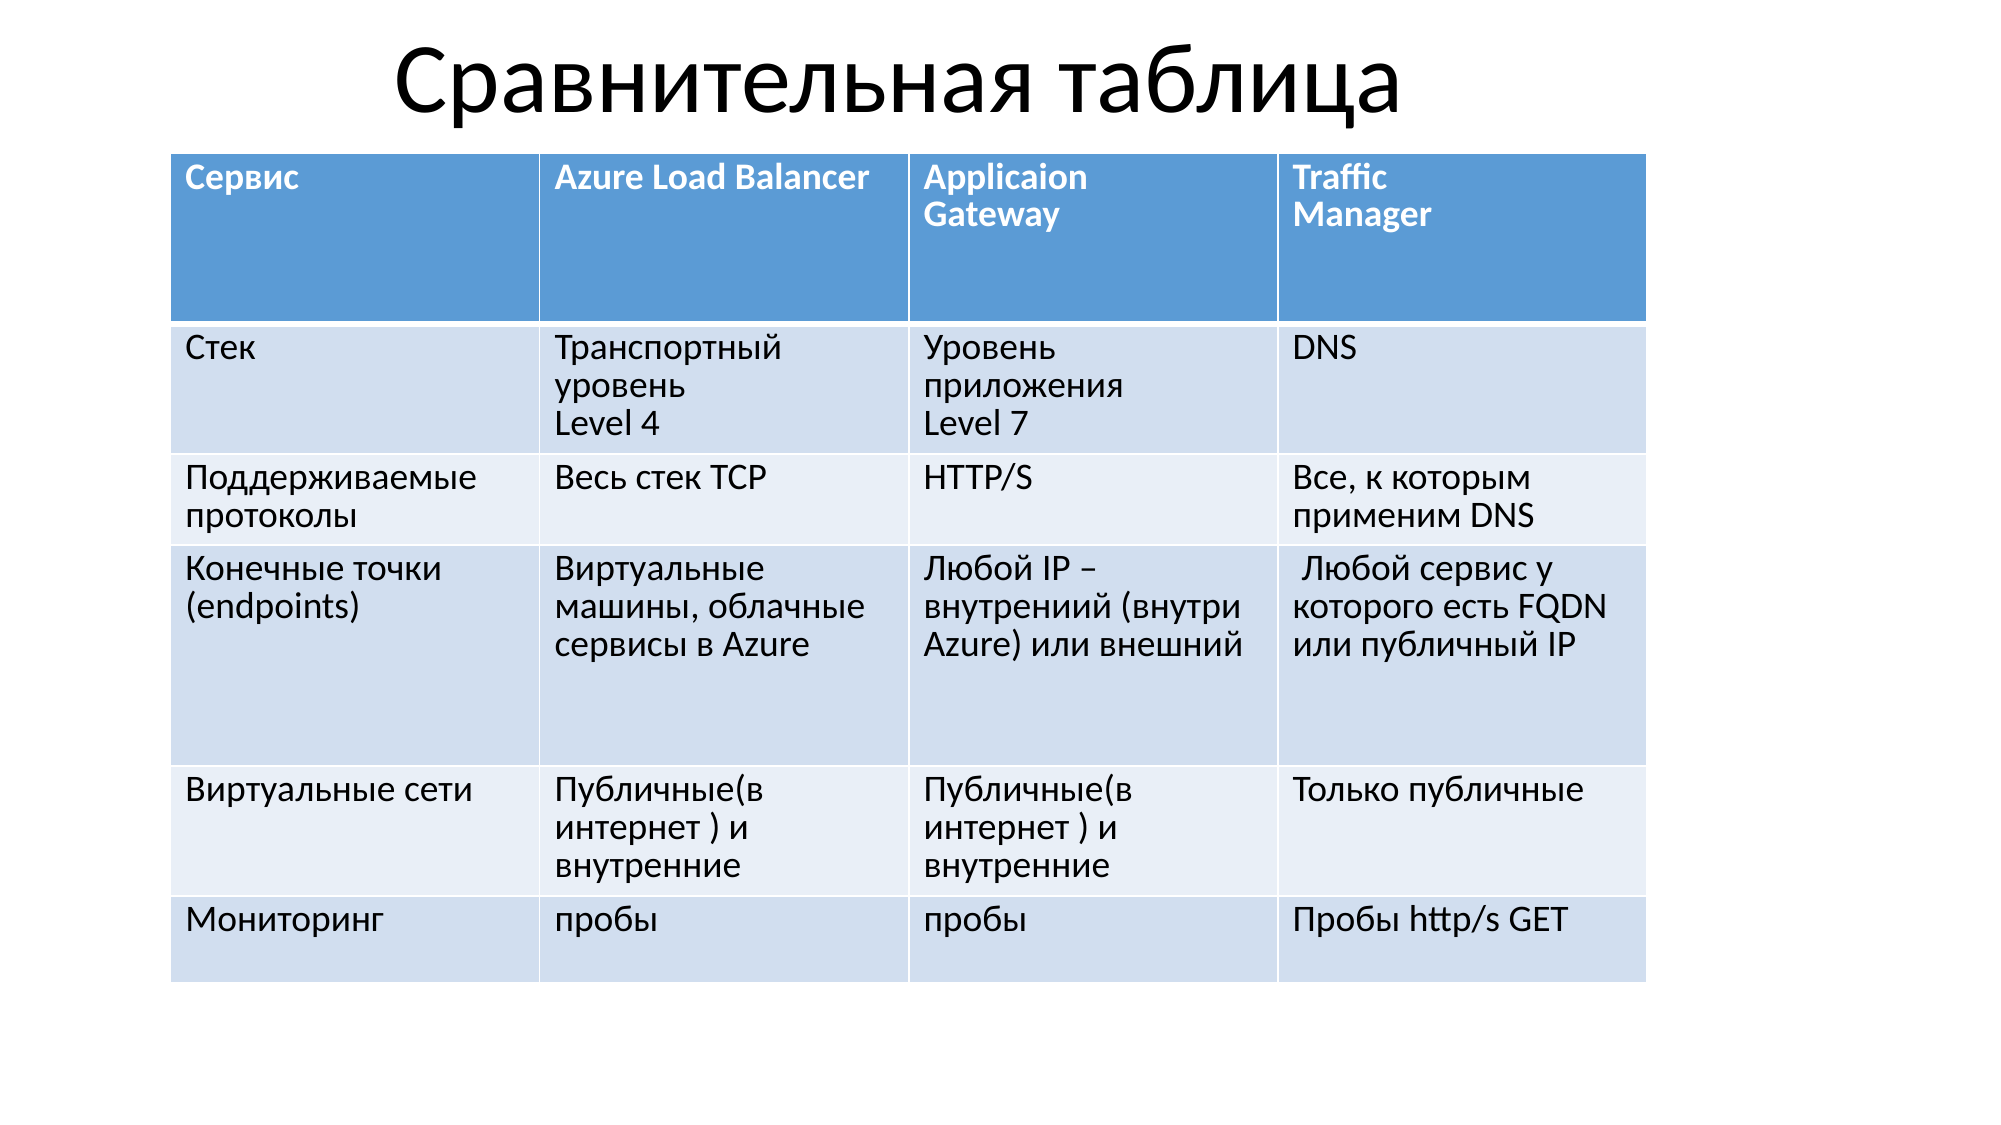

# Сравнительная таблица
| Сервис | Azure Load Balancer | Applicaion Gateway | Traffic Manager |
| --- | --- | --- | --- |
| Стек | Транспортный уровень Level 4 | Уровень приложения Level 7 | DNS |
| Поддерживаемые протоколы | Весь стек TCP | HTTP/S | Все, к которым применим DNS |
| Конечные точки (endpoints) | Виртуальные машины, облачные сервисы в Azure | Любой IP – внутрениий (внутри Azure) или внешний | Любой сервис у которого есть FQDN или публичный IP |
| Виртуальные сети | Публичные(в интернет ) и внутренние | Публичные(в интернет ) и внутренние | Только публичные |
| Мониторинг | пробы | пробы | Пробы http/s GET |